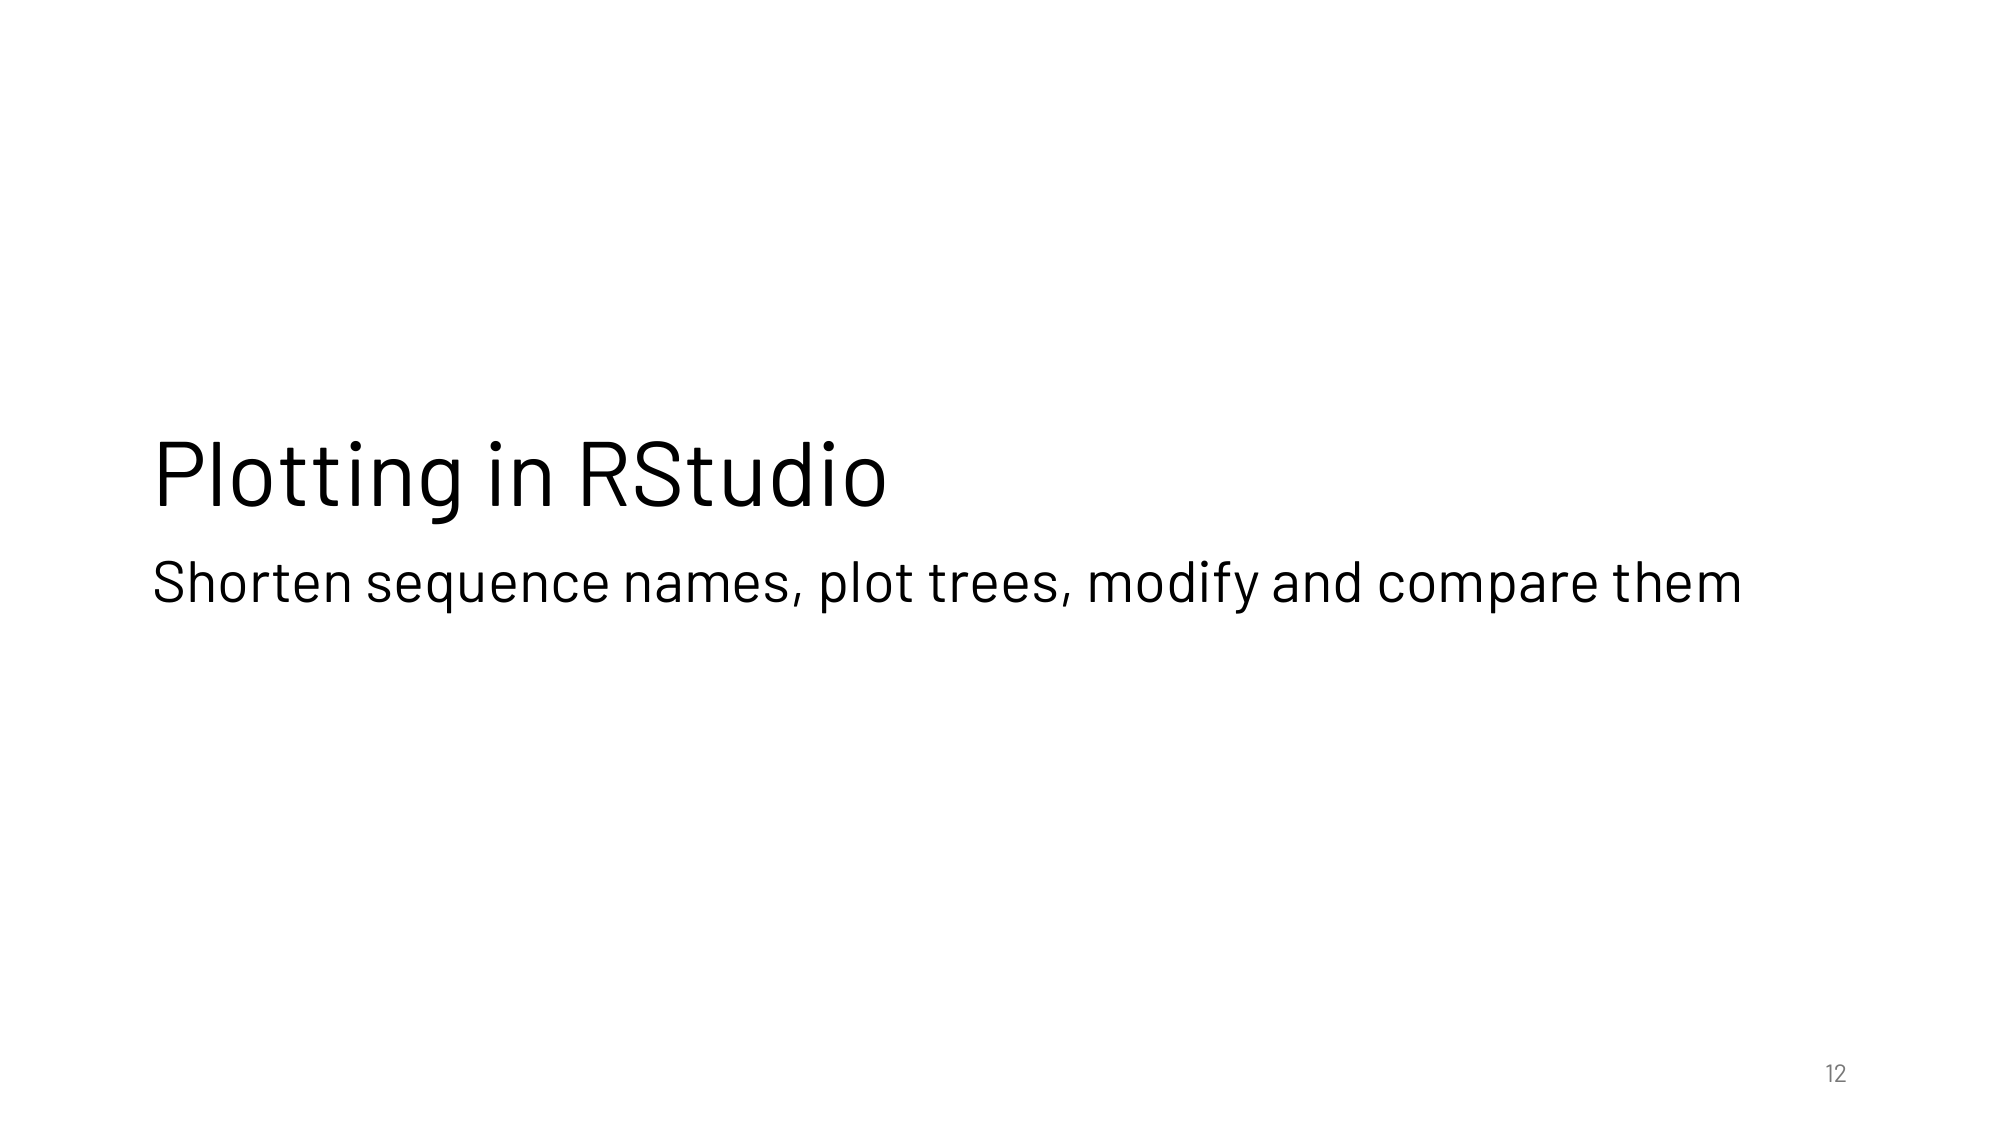

# Plotting in RStudio
Shorten sequence names, plot trees, modify and compare them
12